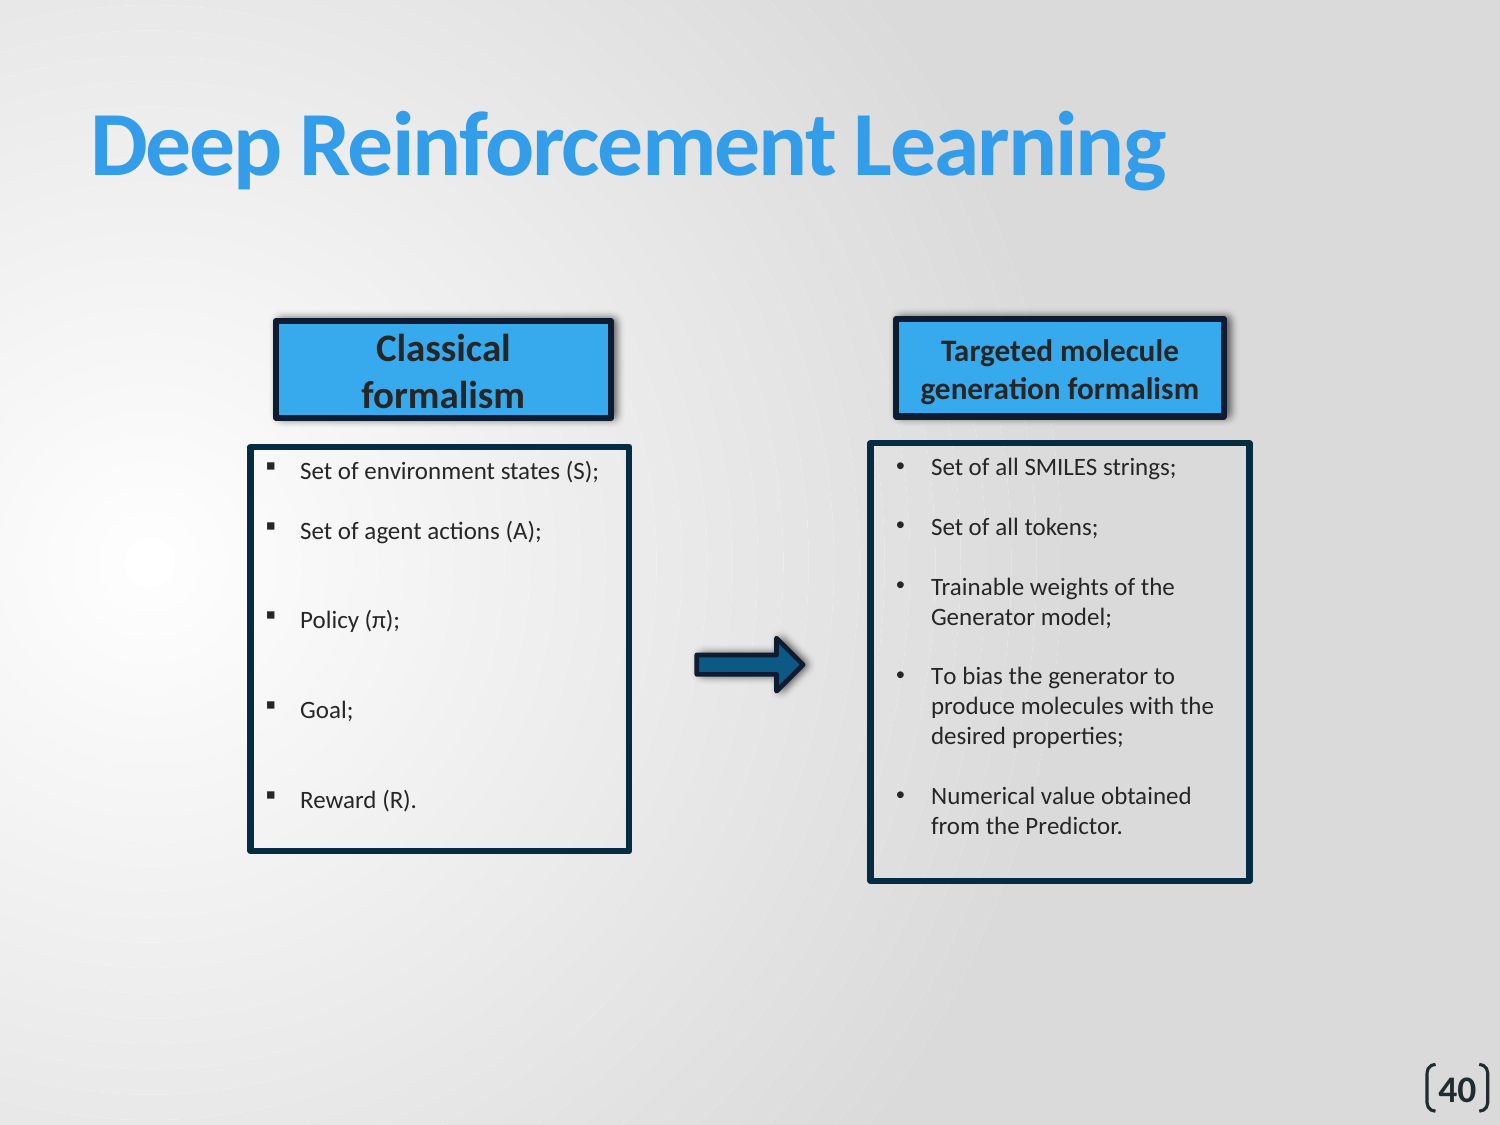

# Deep Reinforcement Learning
Targeted molecule generation formalism
Classical formalism
Set of all SMILES strings;

Set of all tokens;

Trainable weights of the Generator model;

To bias the generator to produce molecules with the desired properties;

Numerical value obtained from the Predictor.

Set of environment states (S);

Set of agent actions (A);

Policy (π);

Goal;

Reward (R).

40